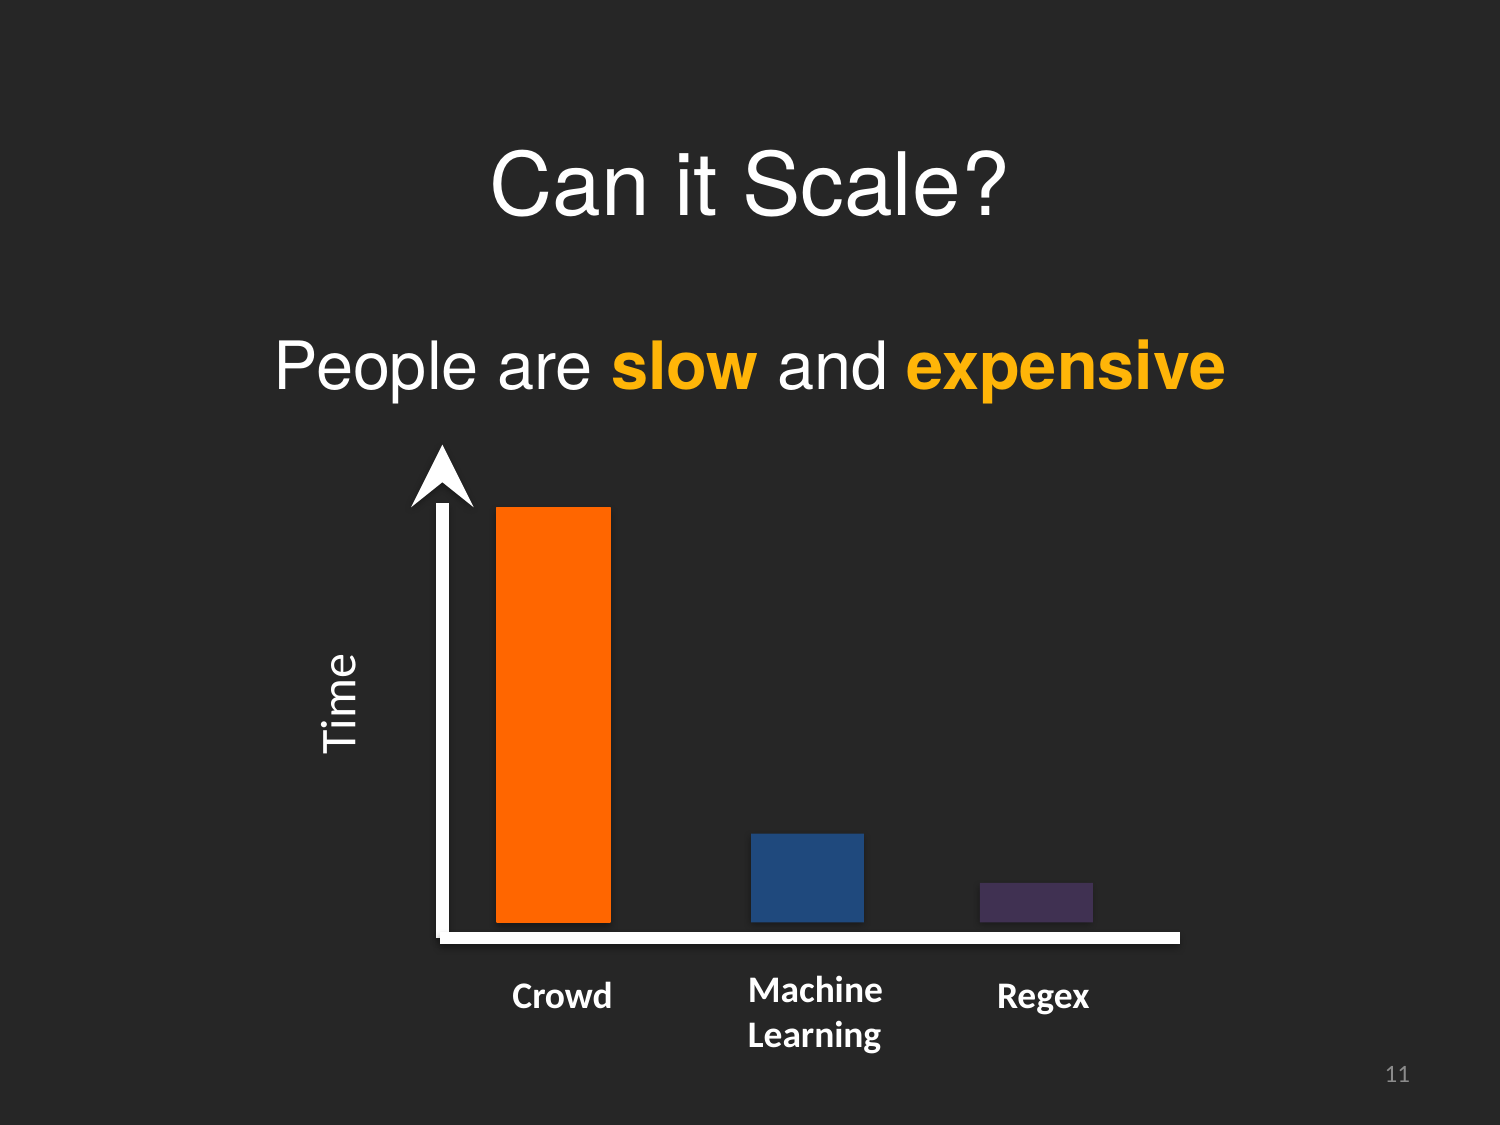

# Can it Scale?
People are slow and expensive

Time

Machine
Learning
Crowd
Regex
11